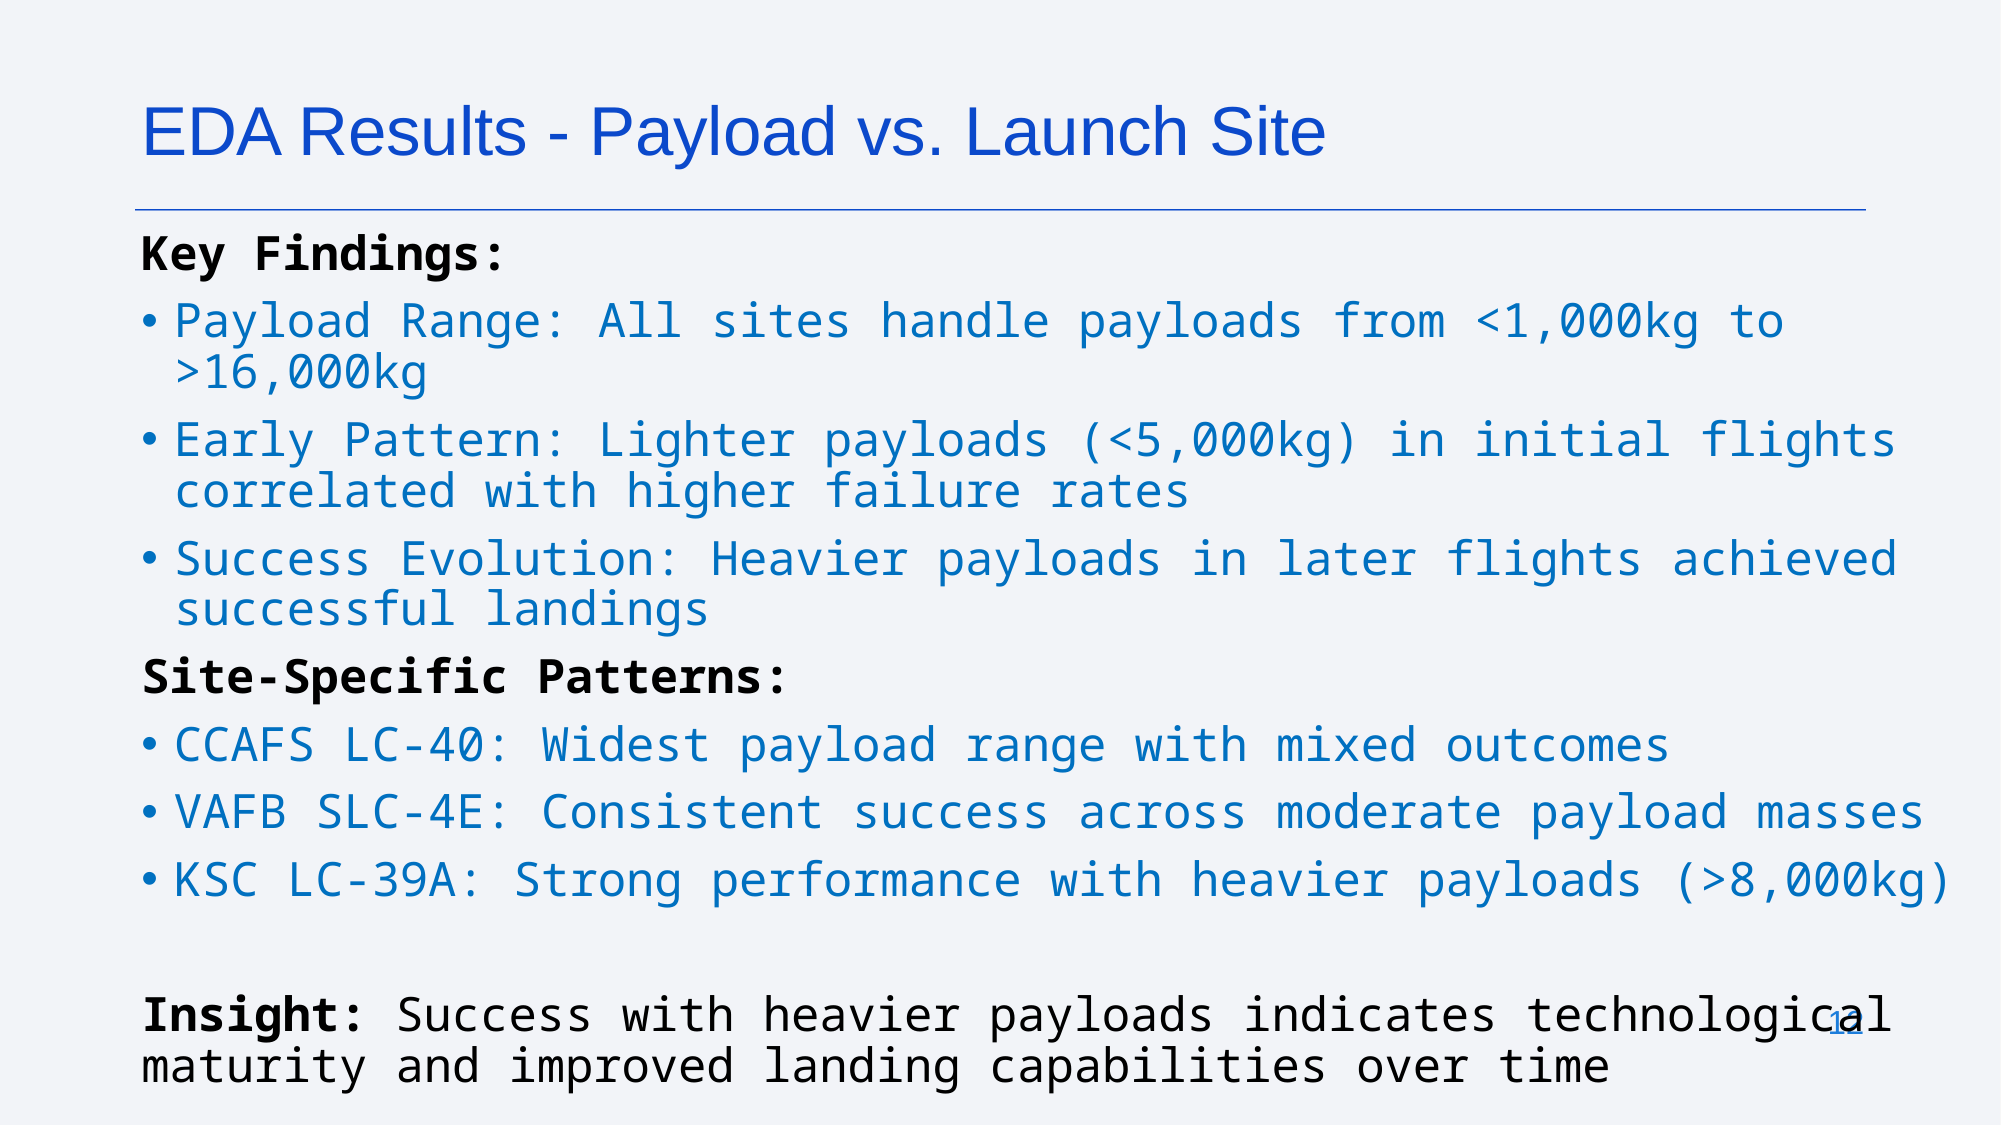

EDA Results - Payload vs. Launch Site
Key Findings:
Payload Range: All sites handle payloads from <1,000kg to >16,000kg
Early Pattern: Lighter payloads (<5,000kg) in initial flights correlated with higher failure rates
Success Evolution: Heavier payloads in later flights achieved successful landings
Site-Specific Patterns:
CCAFS LC-40: Widest payload range with mixed outcomes
VAFB SLC-4E: Consistent success across moderate payload masses
KSC LC-39A: Strong performance with heavier payloads (>8,000kg)

Insight: Success with heavier payloads indicates technological maturity and improved landing capabilities over time
12